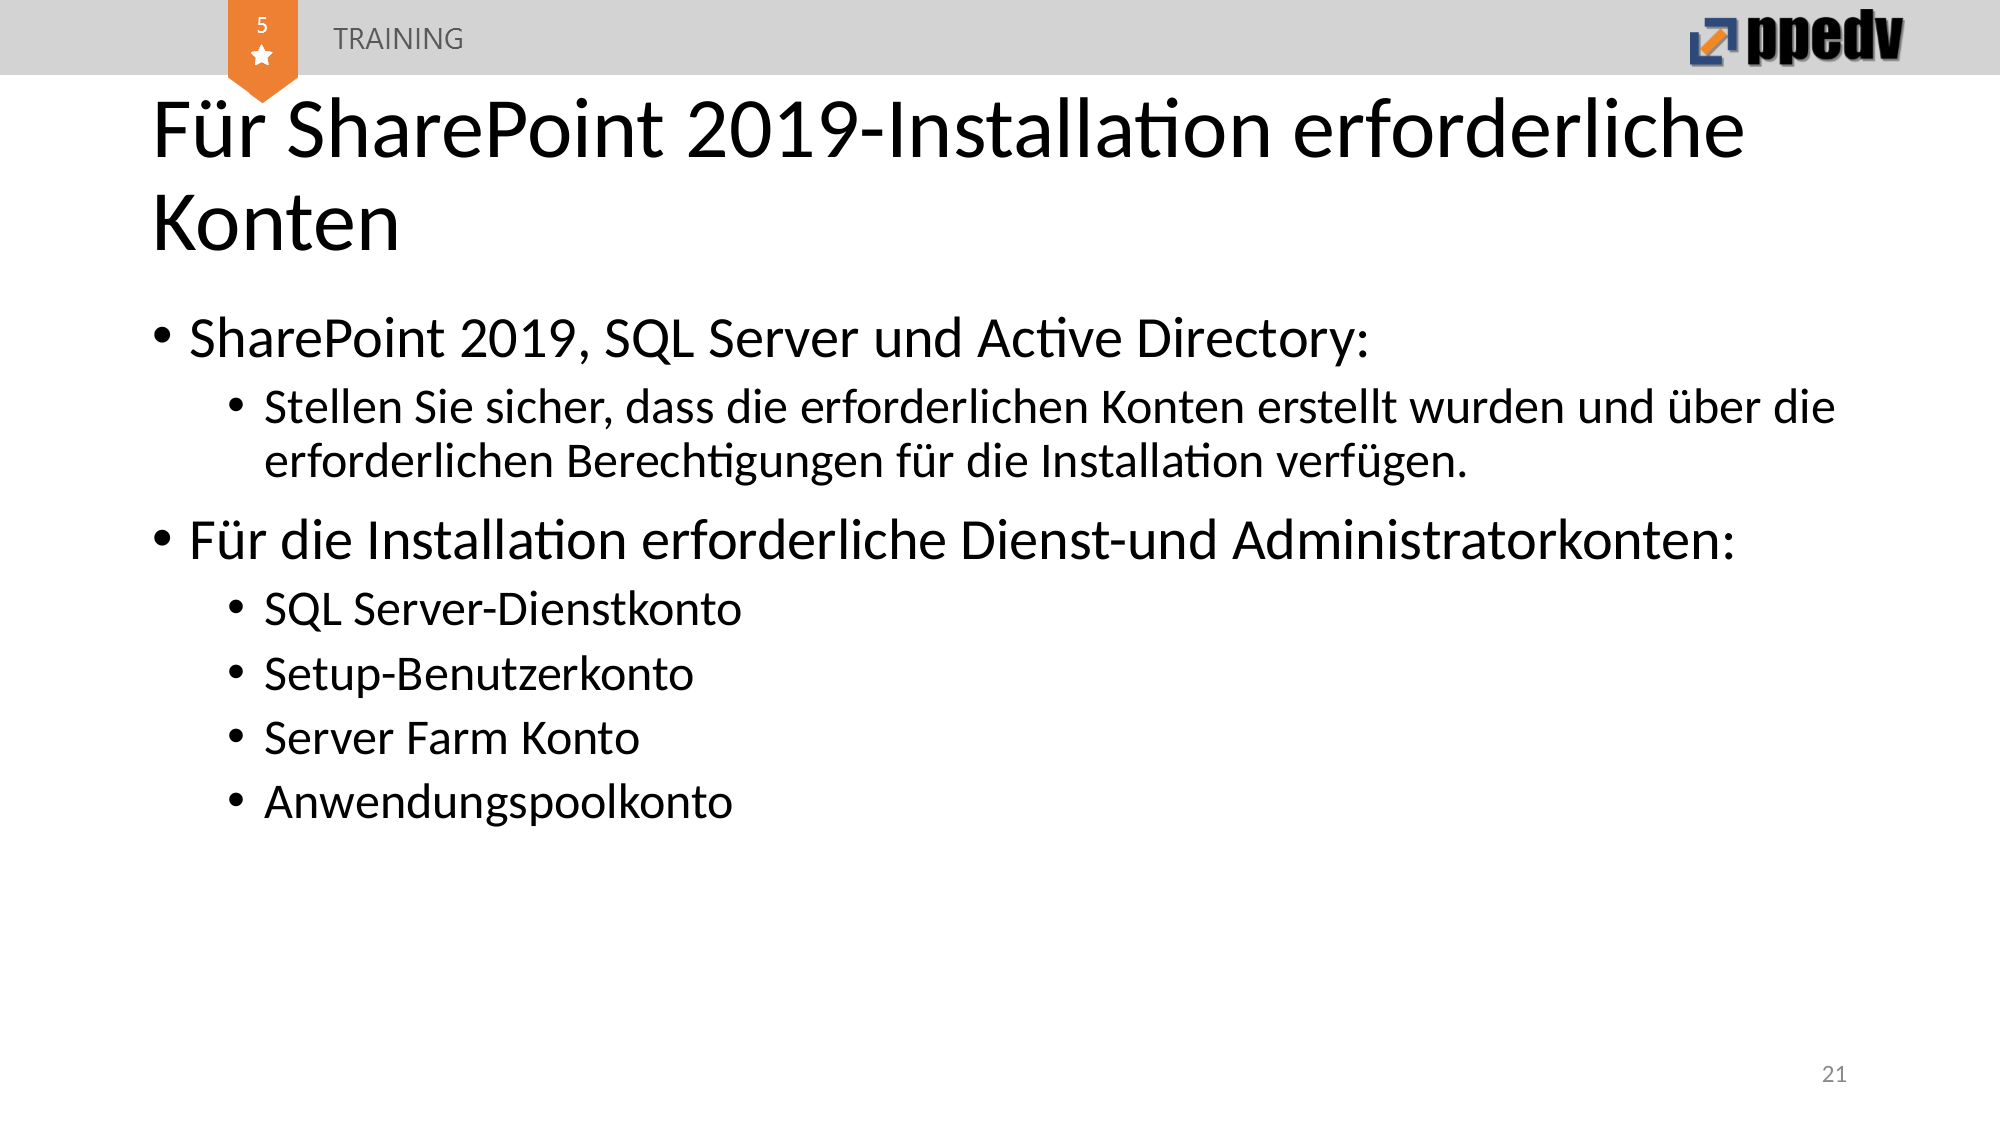

# Für SharePoint 2019-Installation erforderliche Konten
SharePoint 2019, SQL Server und Active Directory:
Stellen Sie sicher, dass die erforderlichen Konten erstellt wurden und über die erforderlichen Berechtigungen für die Installation verfügen.
Für die Installation erforderliche Dienst-und Administratorkonten:
SQL Server-Dienstkonto
Setup-Benutzerkonto
Server Farm Konto
Anwendungspoolkonto

21